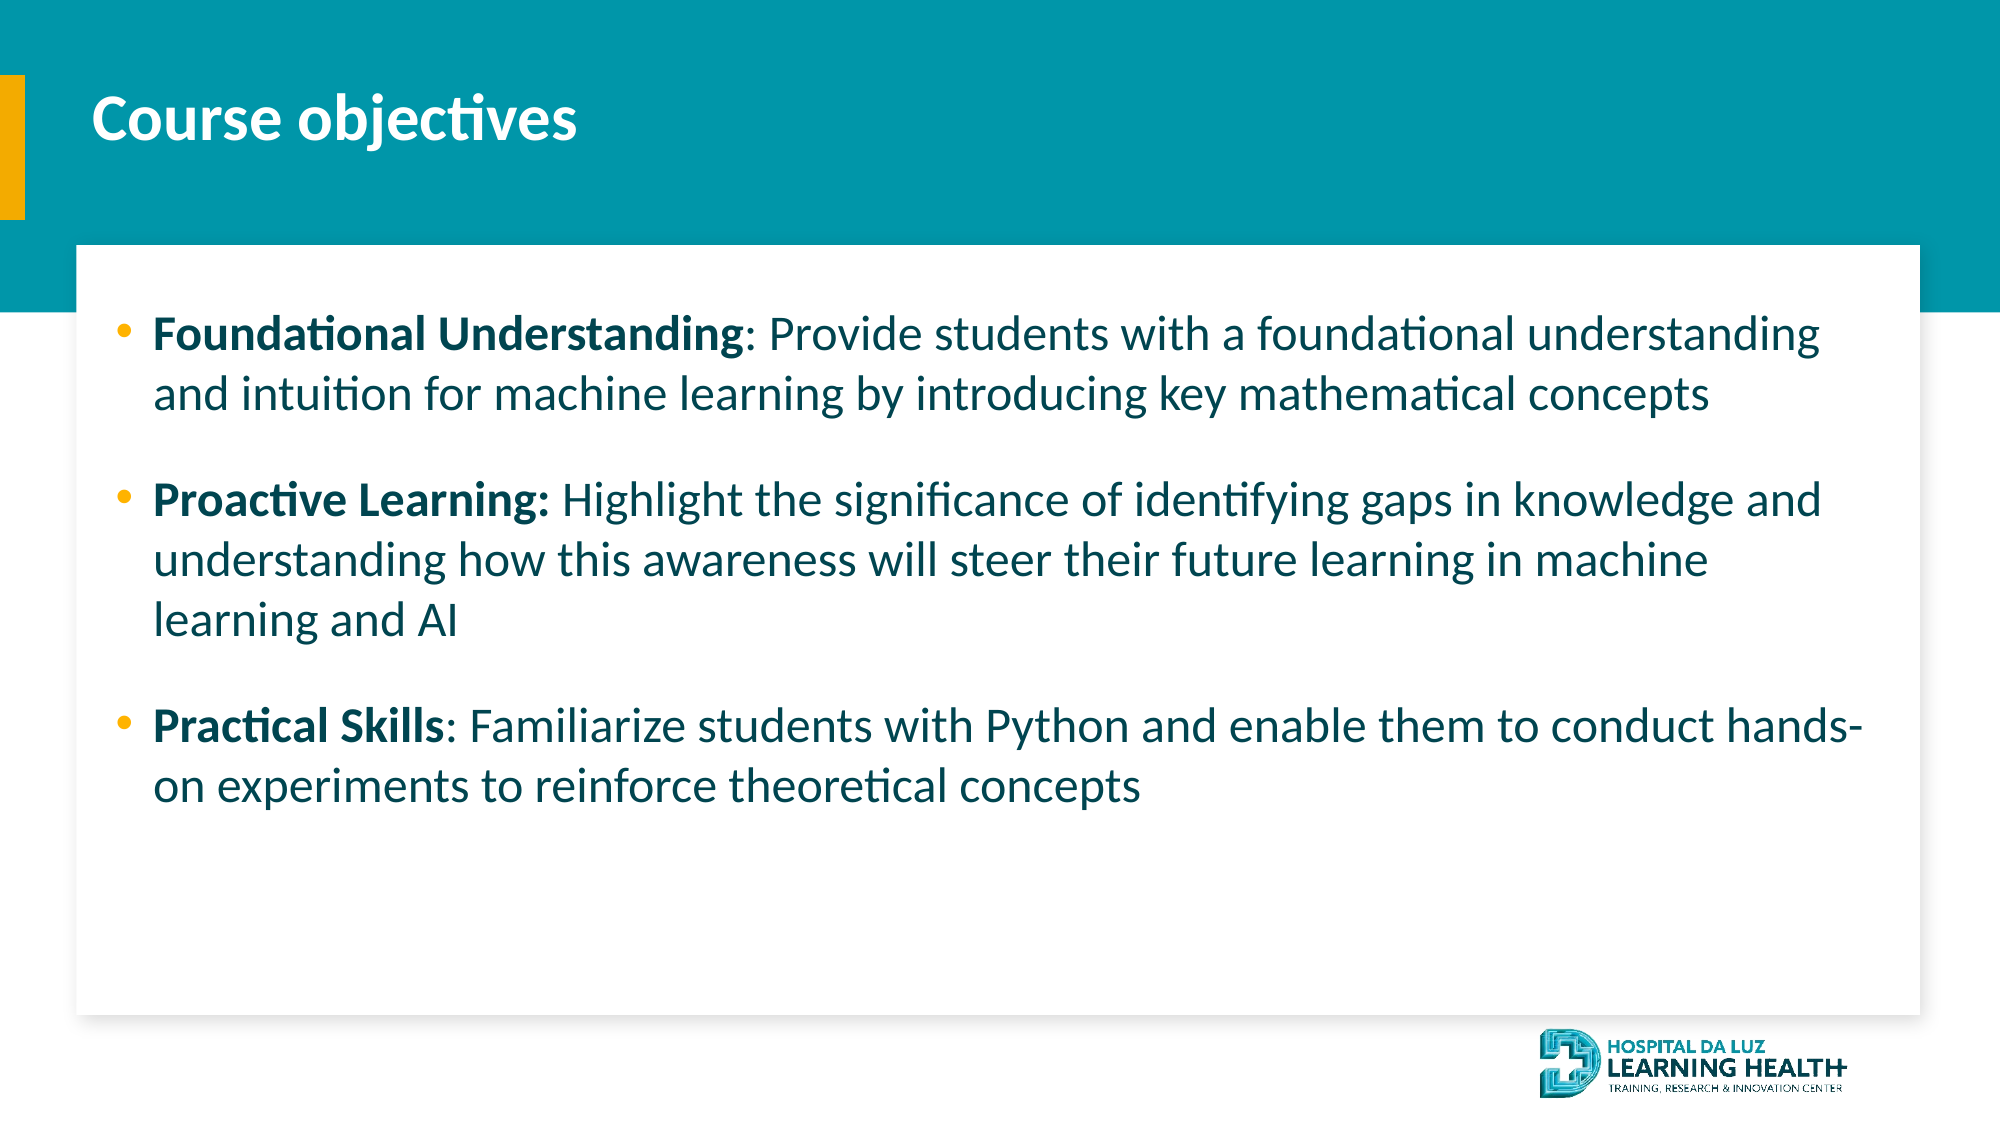

Course objectives
Foundational Understanding: Provide students with a foundational understanding and intuition for machine learning by introducing key mathematical concepts
Proactive Learning: Highlight the significance of identifying gaps in knowledge and understanding how this awareness will steer their future learning in machine learning and AI
Practical Skills: Familiarize students with Python and enable them to conduct hands-on experiments to reinforce theoretical concepts